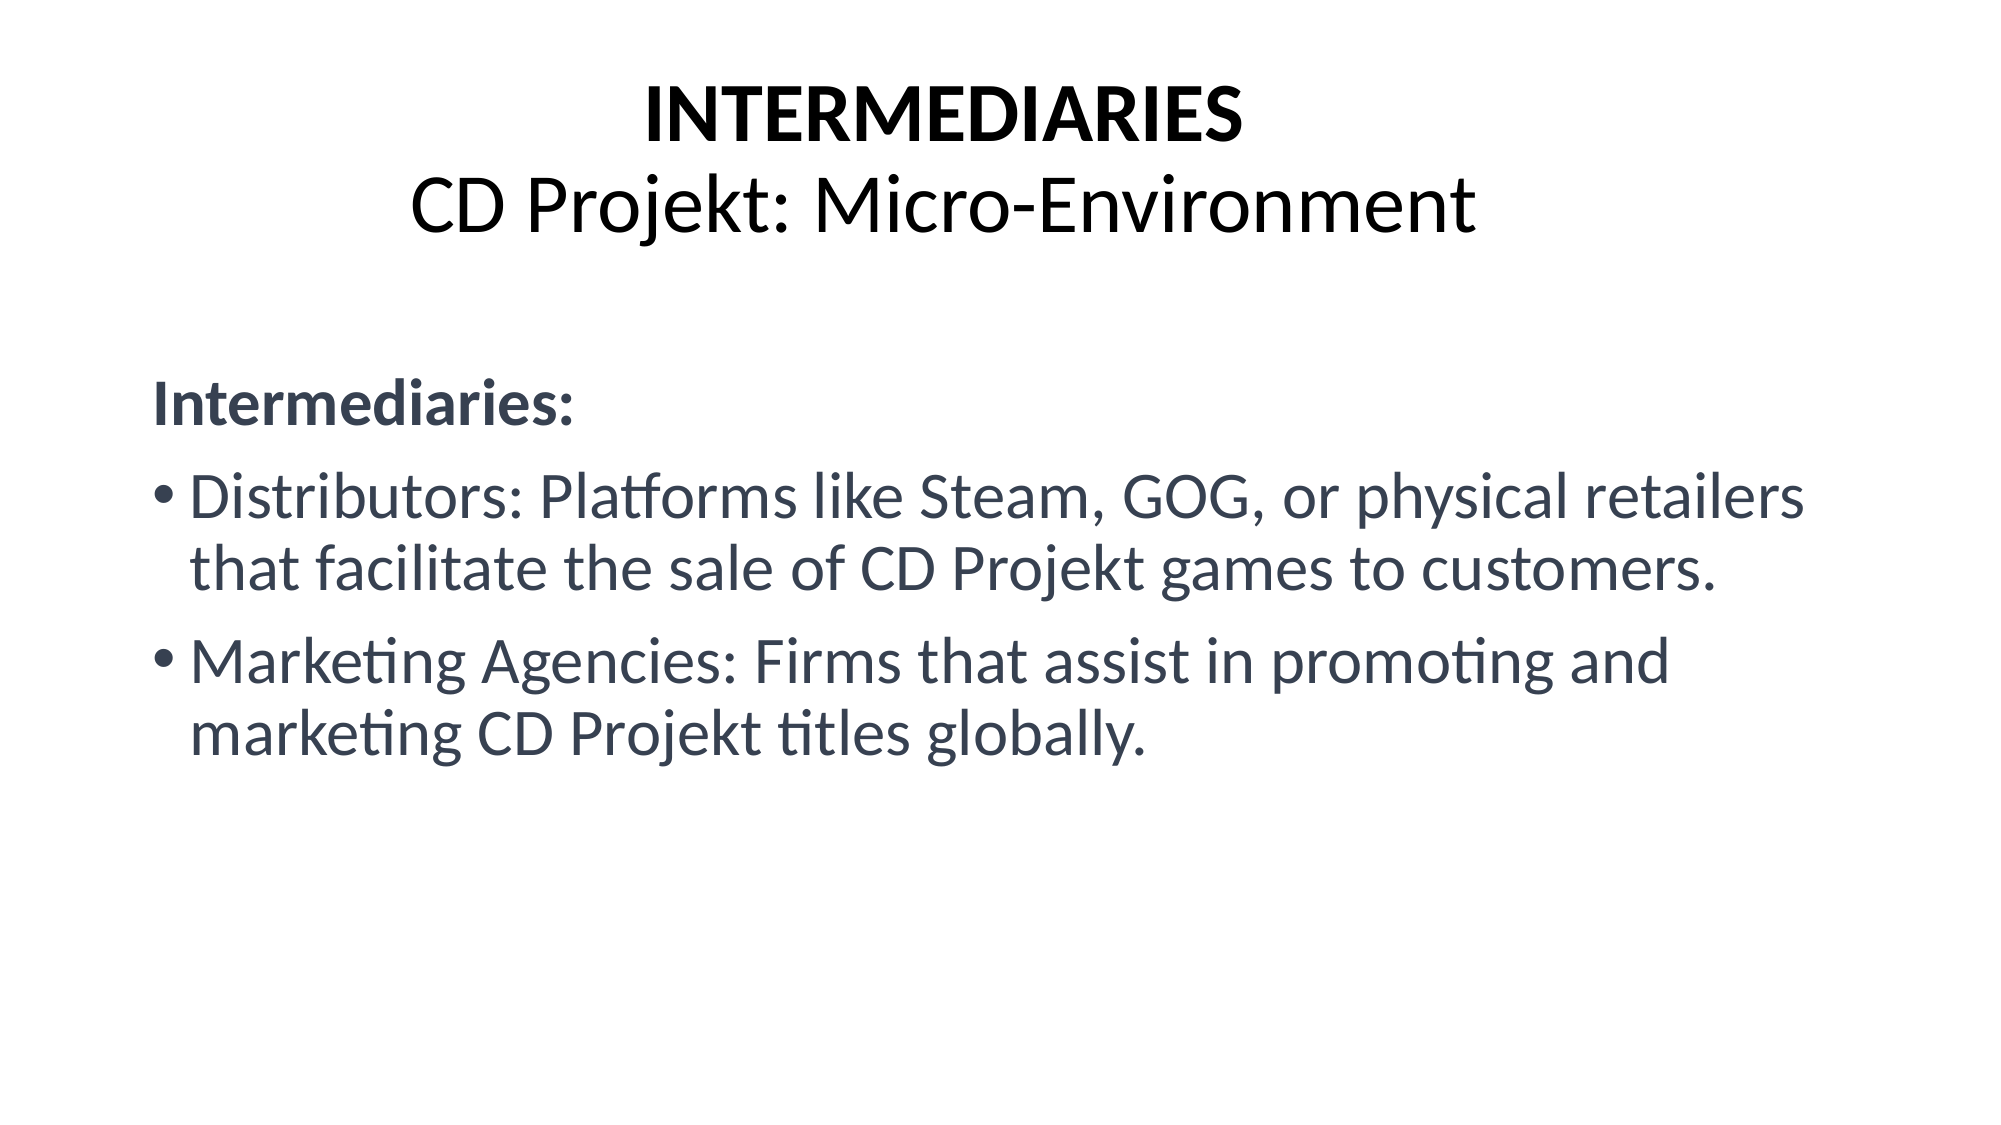

# INTERMEDIARIES CD Projekt: Micro-Environment
Intermediaries:
Distributors: Platforms like Steam, GOG, or physical retailers that facilitate the sale of CD Projekt games to customers.
Marketing Agencies: Firms that assist in promoting and marketing CD Projekt titles globally.